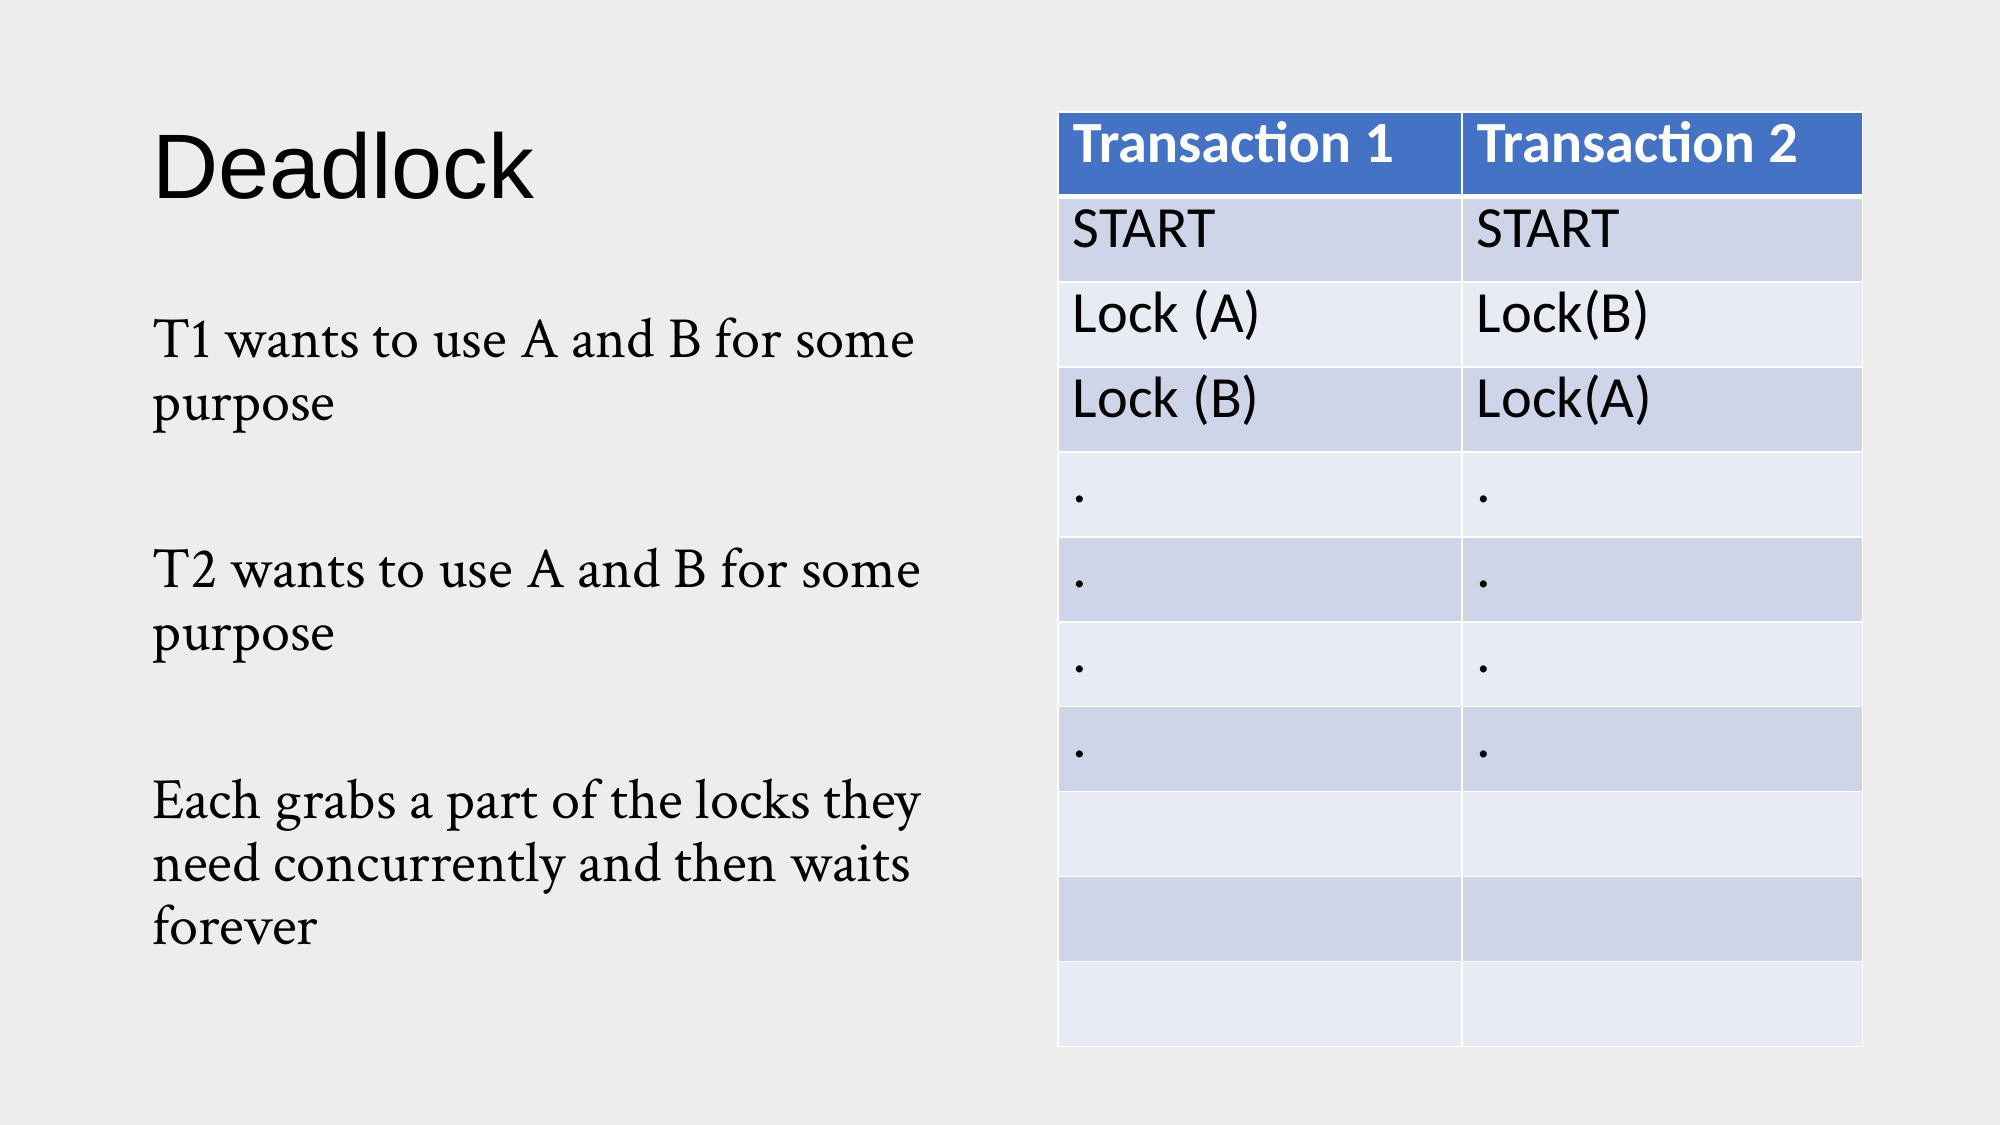

# Deadlock
| Transaction 1 | Transaction 2 |
| --- | --- |
| START | START |
| Lock (A) | Lock(B) |
| Lock (B) | Lock(A) |
| . | . |
| . | . |
| . | . |
| . | . |
|  |  |
|  |  |
|  |  |
T1 wants to use A and B for some purpose

T2 wants to use A and B for some purpose

Each grabs a part of the locks they need concurrently and then waits forever